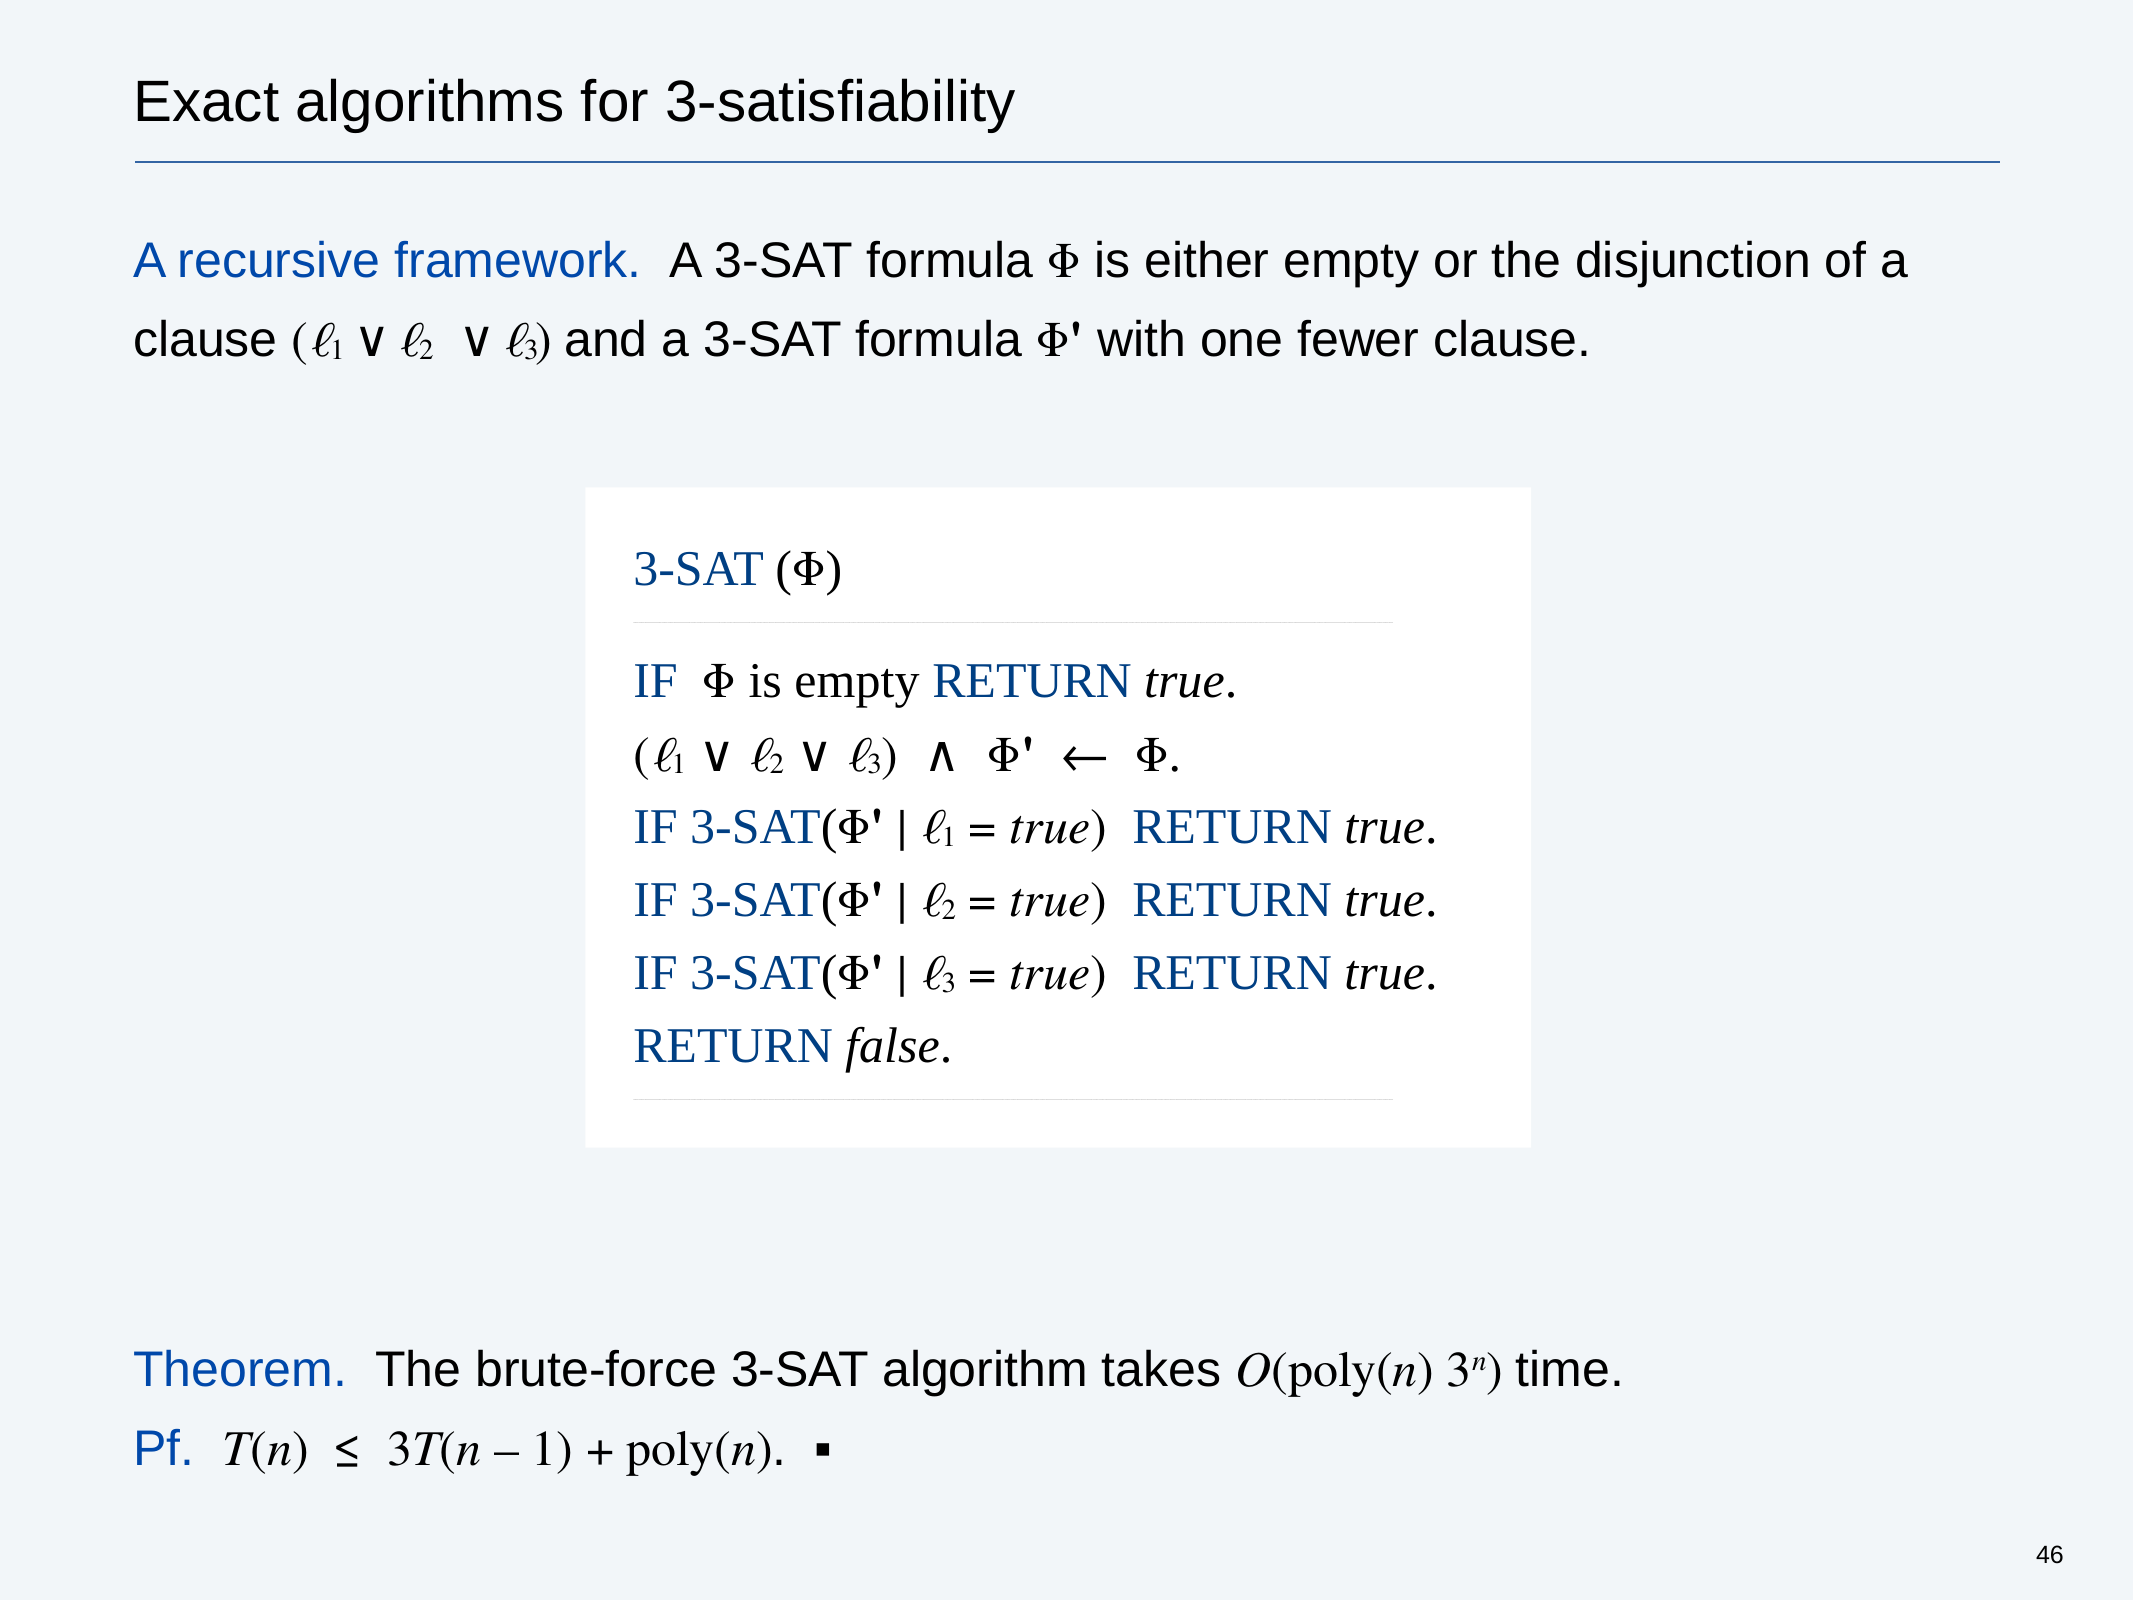

# Exact algorithms for 3-satisfiability
A recursive framework.  A 3-Sat formula Φ is either empty or the disjunction of a clause (ℓ1   ∨ ℓ2  ∨ ℓ3  ) and a 3-Sat formula Φ' with one fewer clause.
Theorem.  The brute-force 3-Sat algorithm takes O(poly(n) 3n) time.
Pf.  T(n)  ≤  3T(n – 1) + poly(n).  ▪
3-Sat (Φ)
______________________________________________________________________________________________________________________________________________________________________________________________________________________________________________________________________________________________________________________________________________________________________________________________________________________________________________________________________________________________________________________________________________________________________________________________________________________________________________________________________________________________________________________________________________________________________________________________
If  Φ is empty Return true.
(ℓ1 ∨ ℓ2 ∨ ℓ3)  ∧  Φ'  ←  Φ.
If 3-Sat(Φ' | ℓ1 = true)  Return true.
If 3-Sat(Φ' | ℓ2 = true)  Return true.
If 3-Sat(Φ' | ℓ3 = true)  Return true.
Return false.
______________________________________________________________________________________________________________________________________________________________________________________________________________________________________________________________________________________________________________________________________________________________________________________________________________________________________________________________________________________________________________________________________________________________________________________________________________________________________________________________________________________________________________________________________________________________________________________________
46